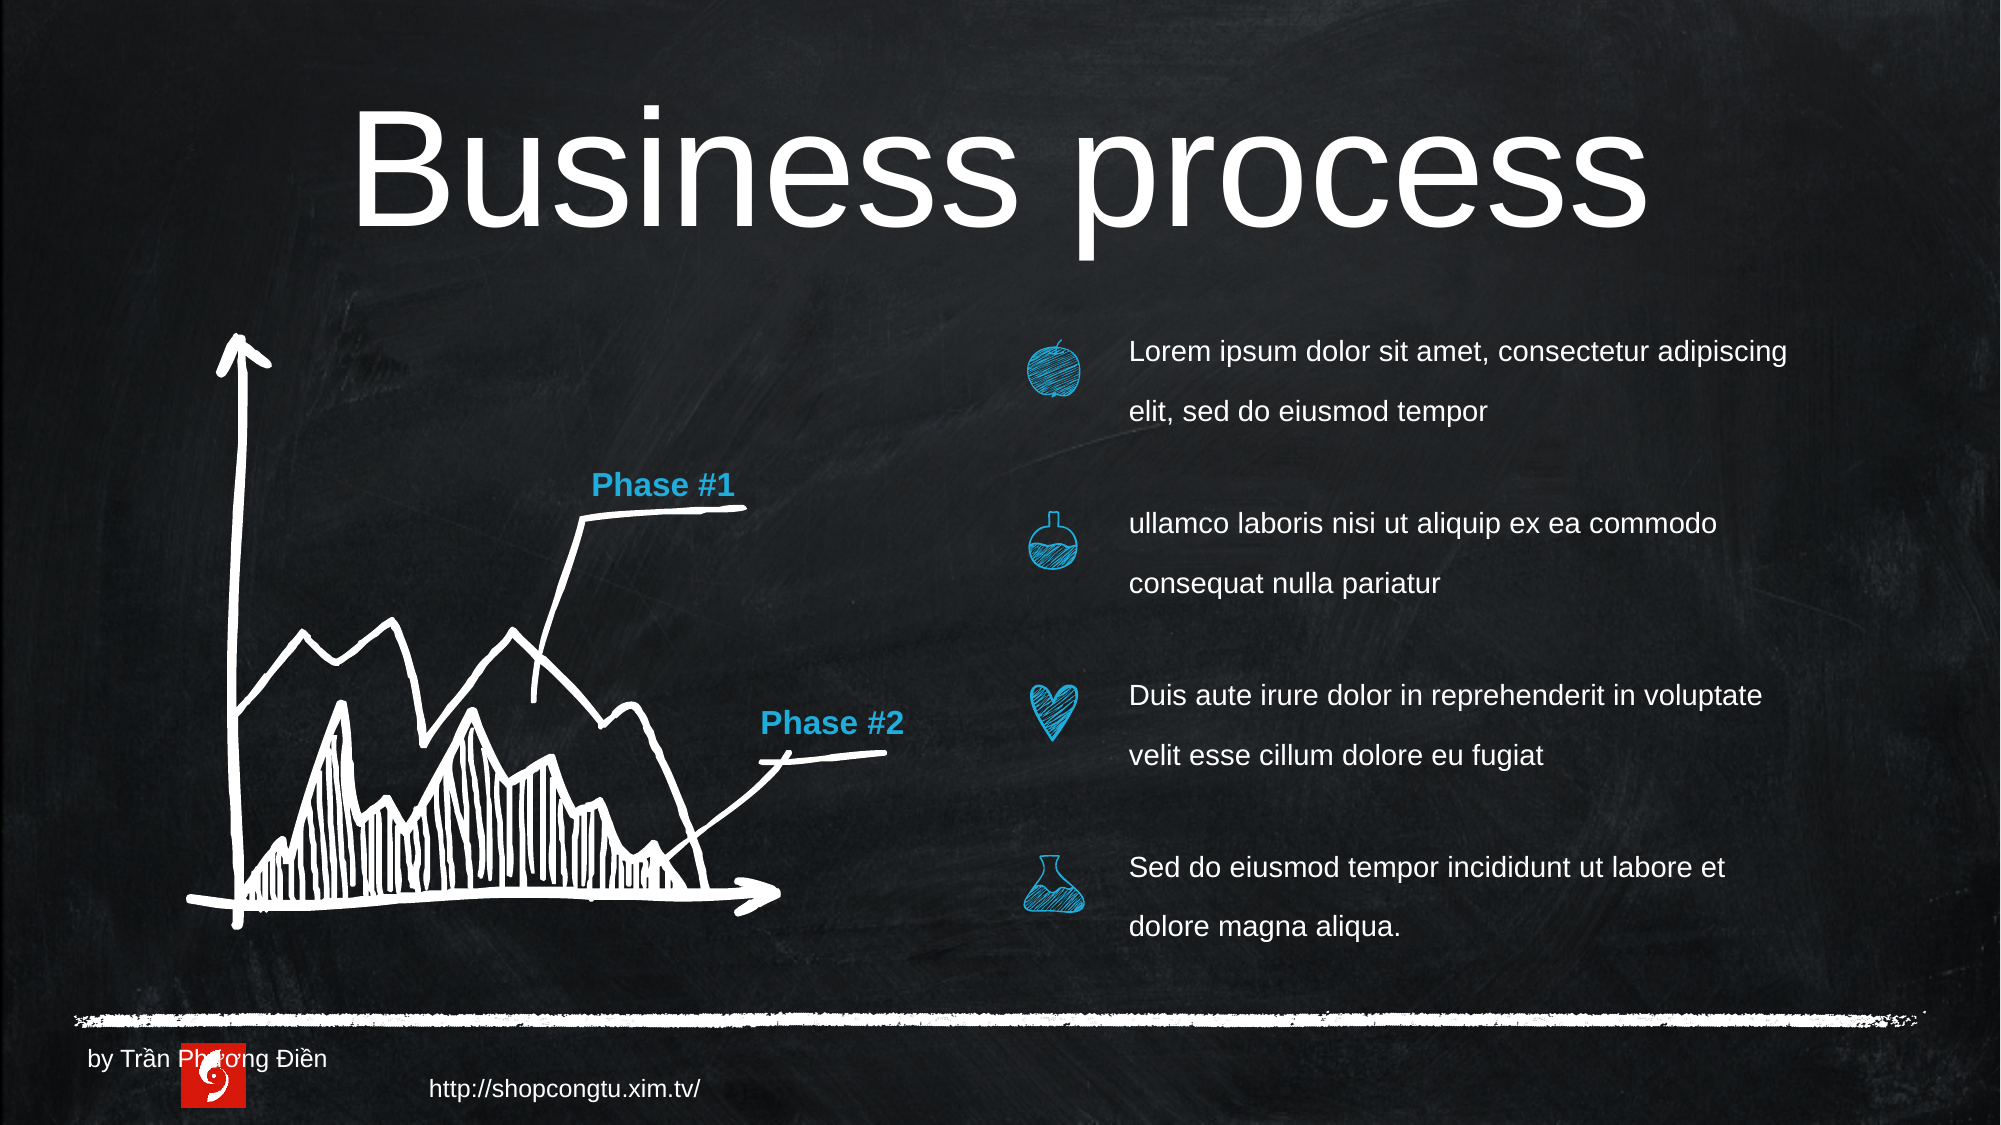

Business process
Lorem ipsum dolor sit amet, consectetur adipiscing elit, sed do eiusmod tempor

Phase #1
ullamco laboris nisi ut aliquip ex ea commodo consequat nulla pariatur

Duis aute irure dolor in reprehenderit in voluptate velit esse cillum dolore eu fugiat

Phase #2
Sed do eiusmod tempor incididunt ut labore et dolore magna aliqua.

 by Trần Phương Điền                                                                                                                                                                                                                                          		       http://shopcongtu.xim.tv/